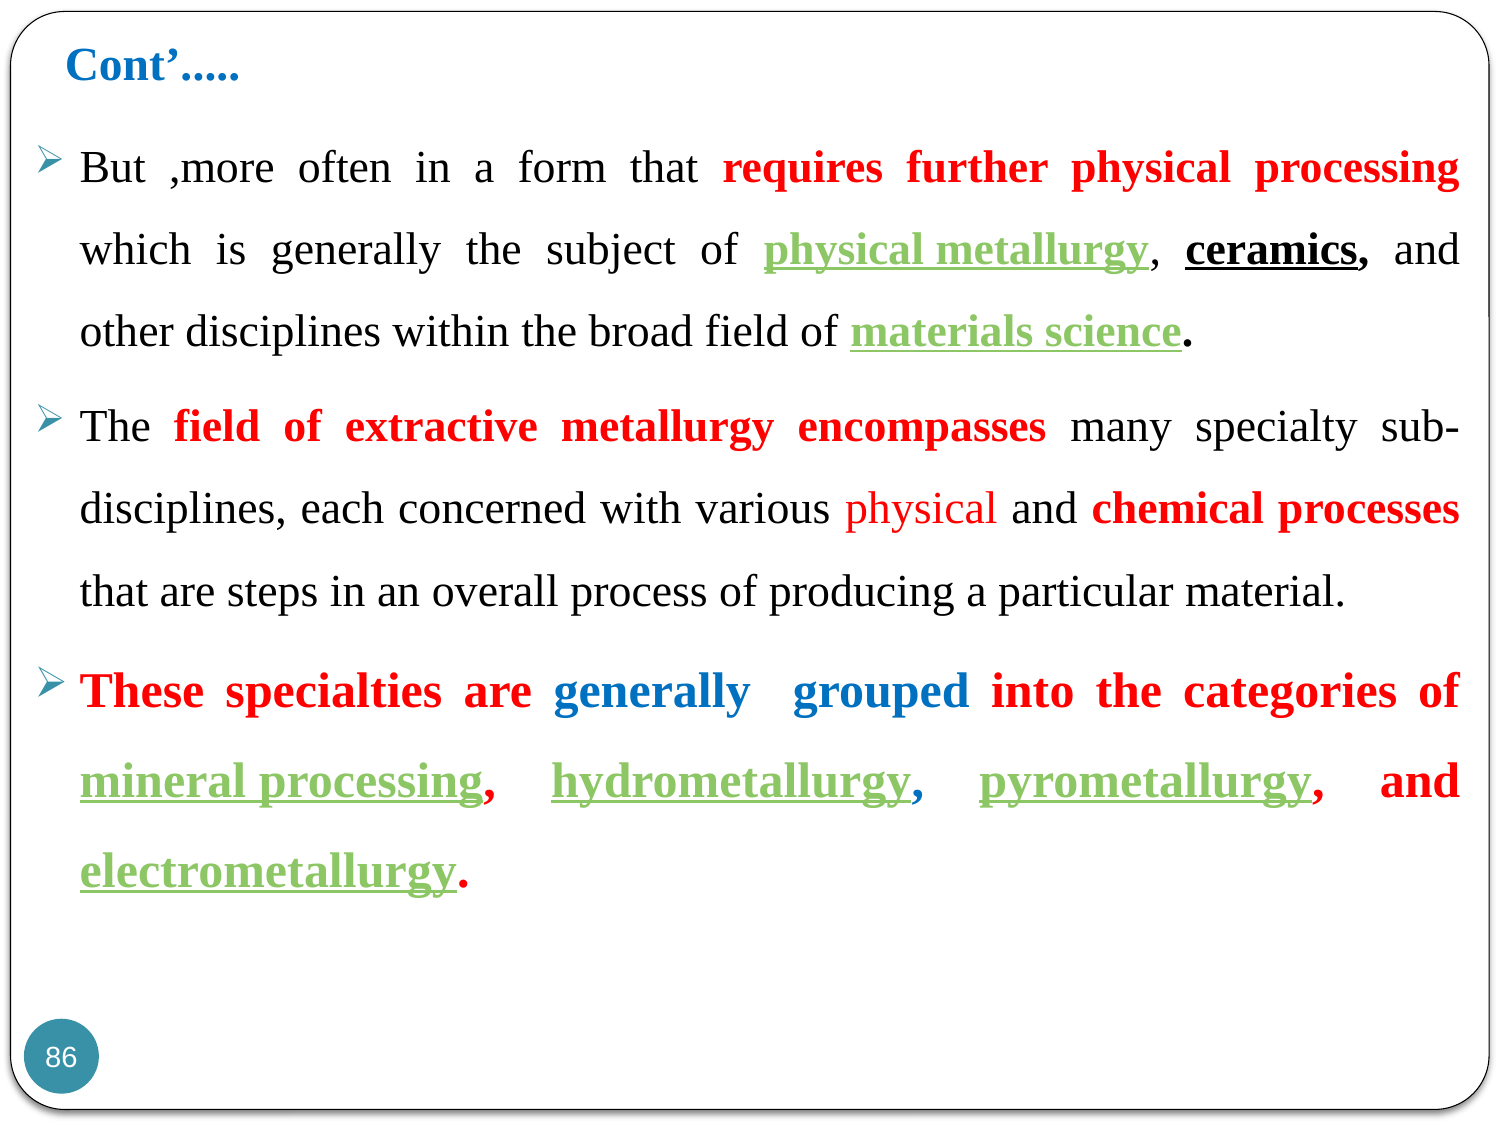

# Cont’.....
But ,more often in a form that requires further physical processing which is generally the subject of physical metallurgy, ceramics, and other disciplines within the broad field of materials science.
The field of extractive metallurgy encompasses many specialty sub-disciplines, each concerned with various physical and chemical processes that are steps in an overall process of producing a particular material.
These specialties are generally  grouped into the categories of mineral processing, hydrometallurgy, pyrometallurgy, and electrometallurgy.

86